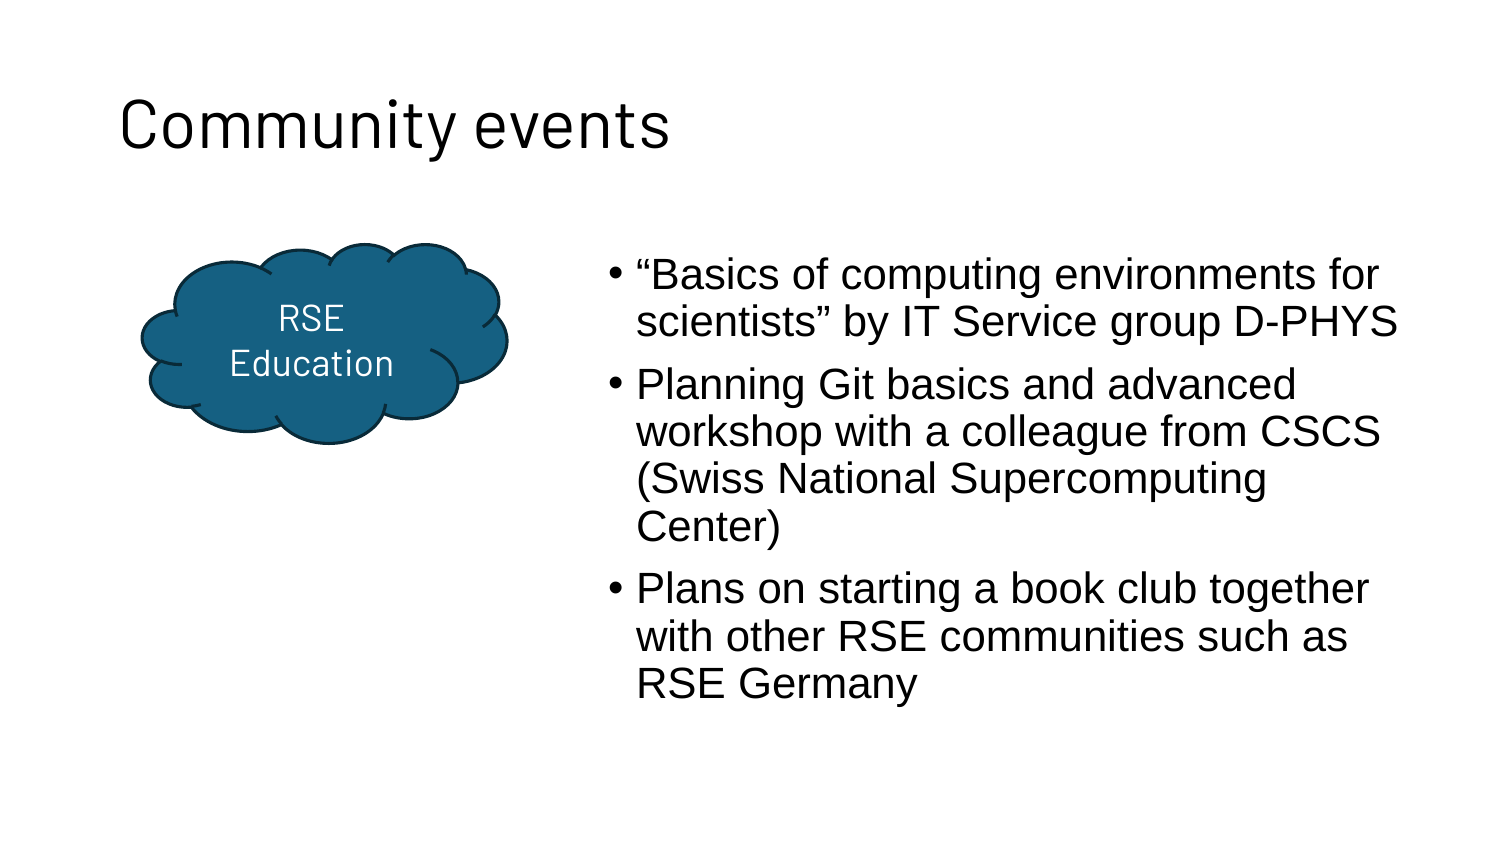

# Community events
RSE Education
“Basics of computing environments for scientists” by IT Service group D-PHYS
Planning Git basics and advanced workshop with a colleague from CSCS (Swiss National Supercomputing Center)
Plans on starting a book club together with other RSE communities such as RSE Germany